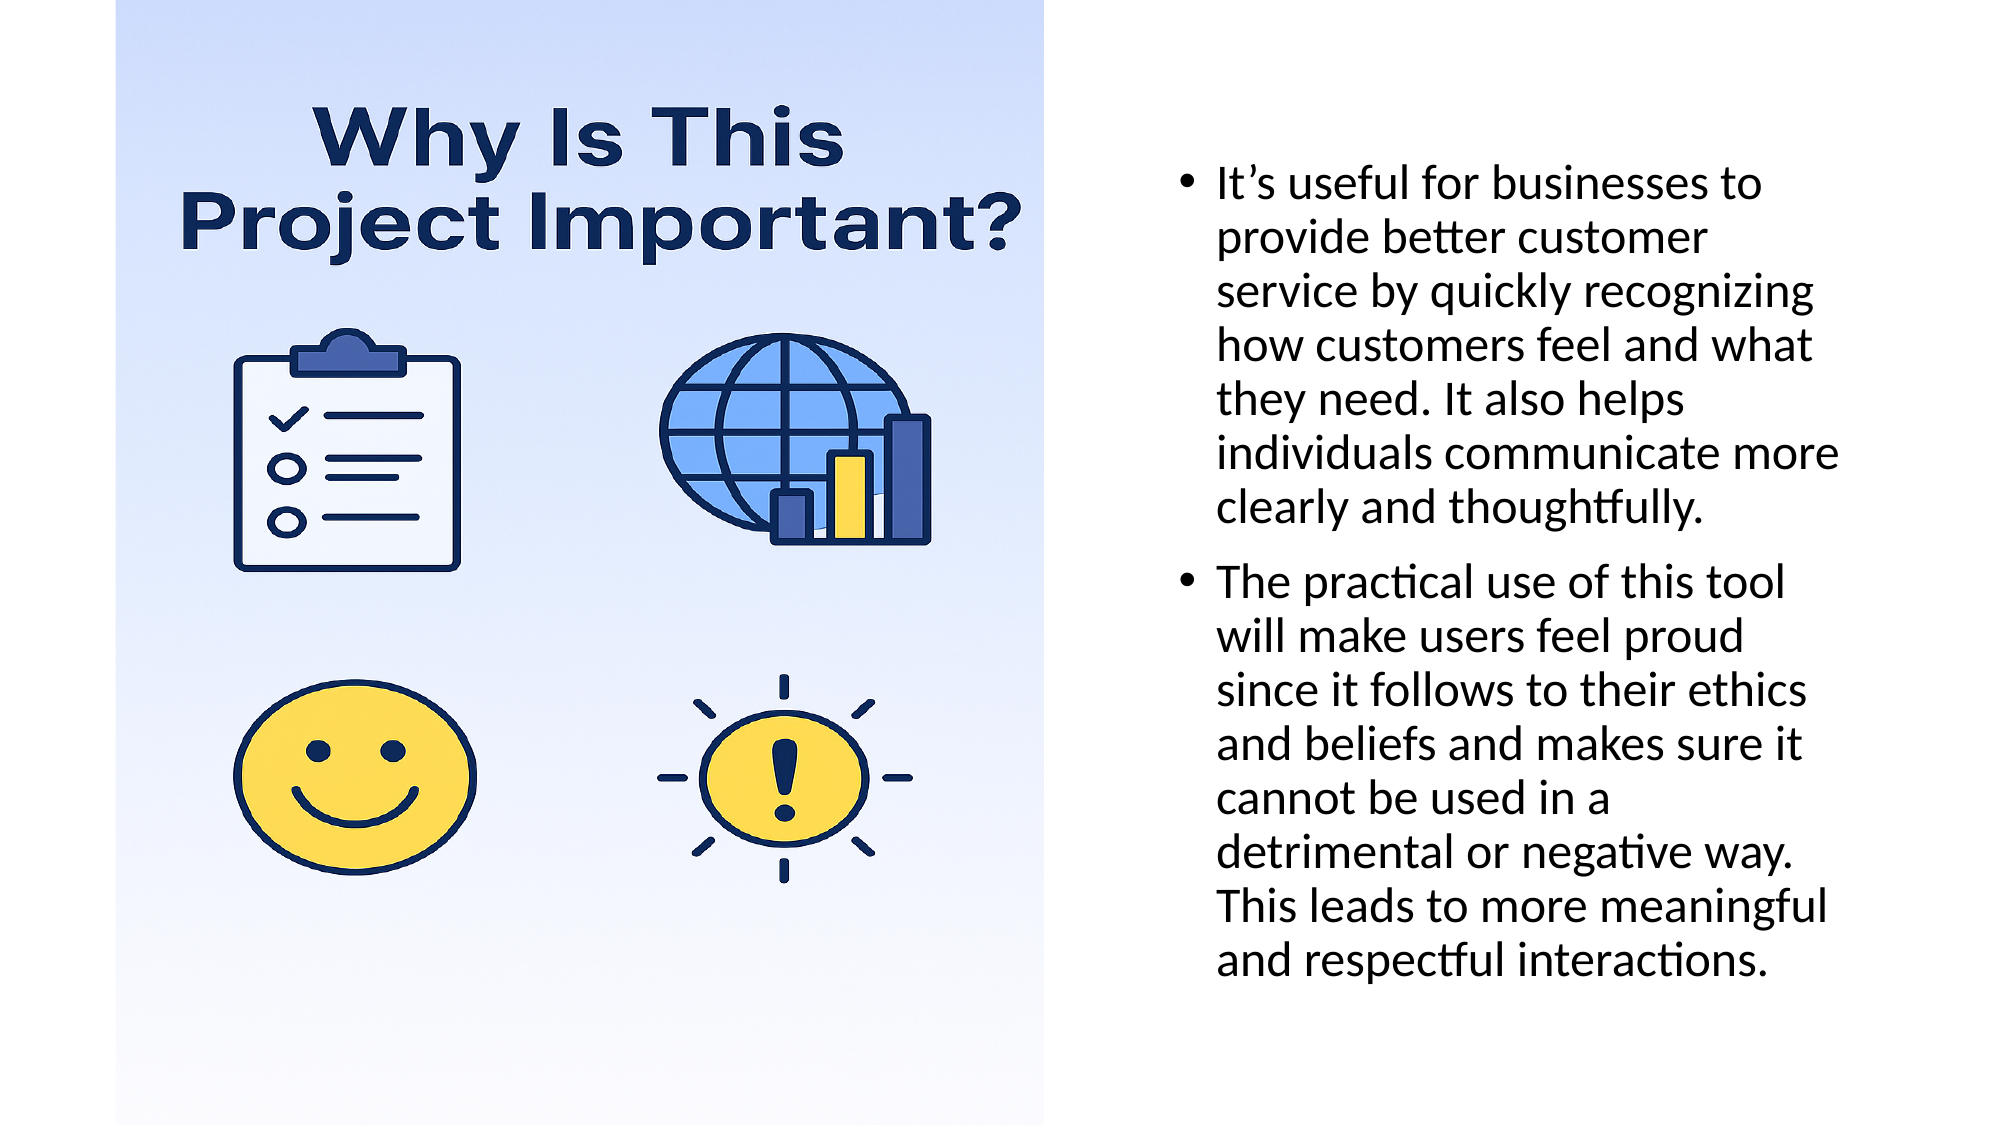

It’s useful for businesses to provide better customer service by quickly recognizing how customers feel and what they need. It also helps individuals communicate more clearly and thoughtfully.
The practical use of this tool will make users feel proud  since it follows to their ethics and beliefs and makes sure it cannot be used in a detrimental or negative way. This leads to more meaningful and respectful interactions.